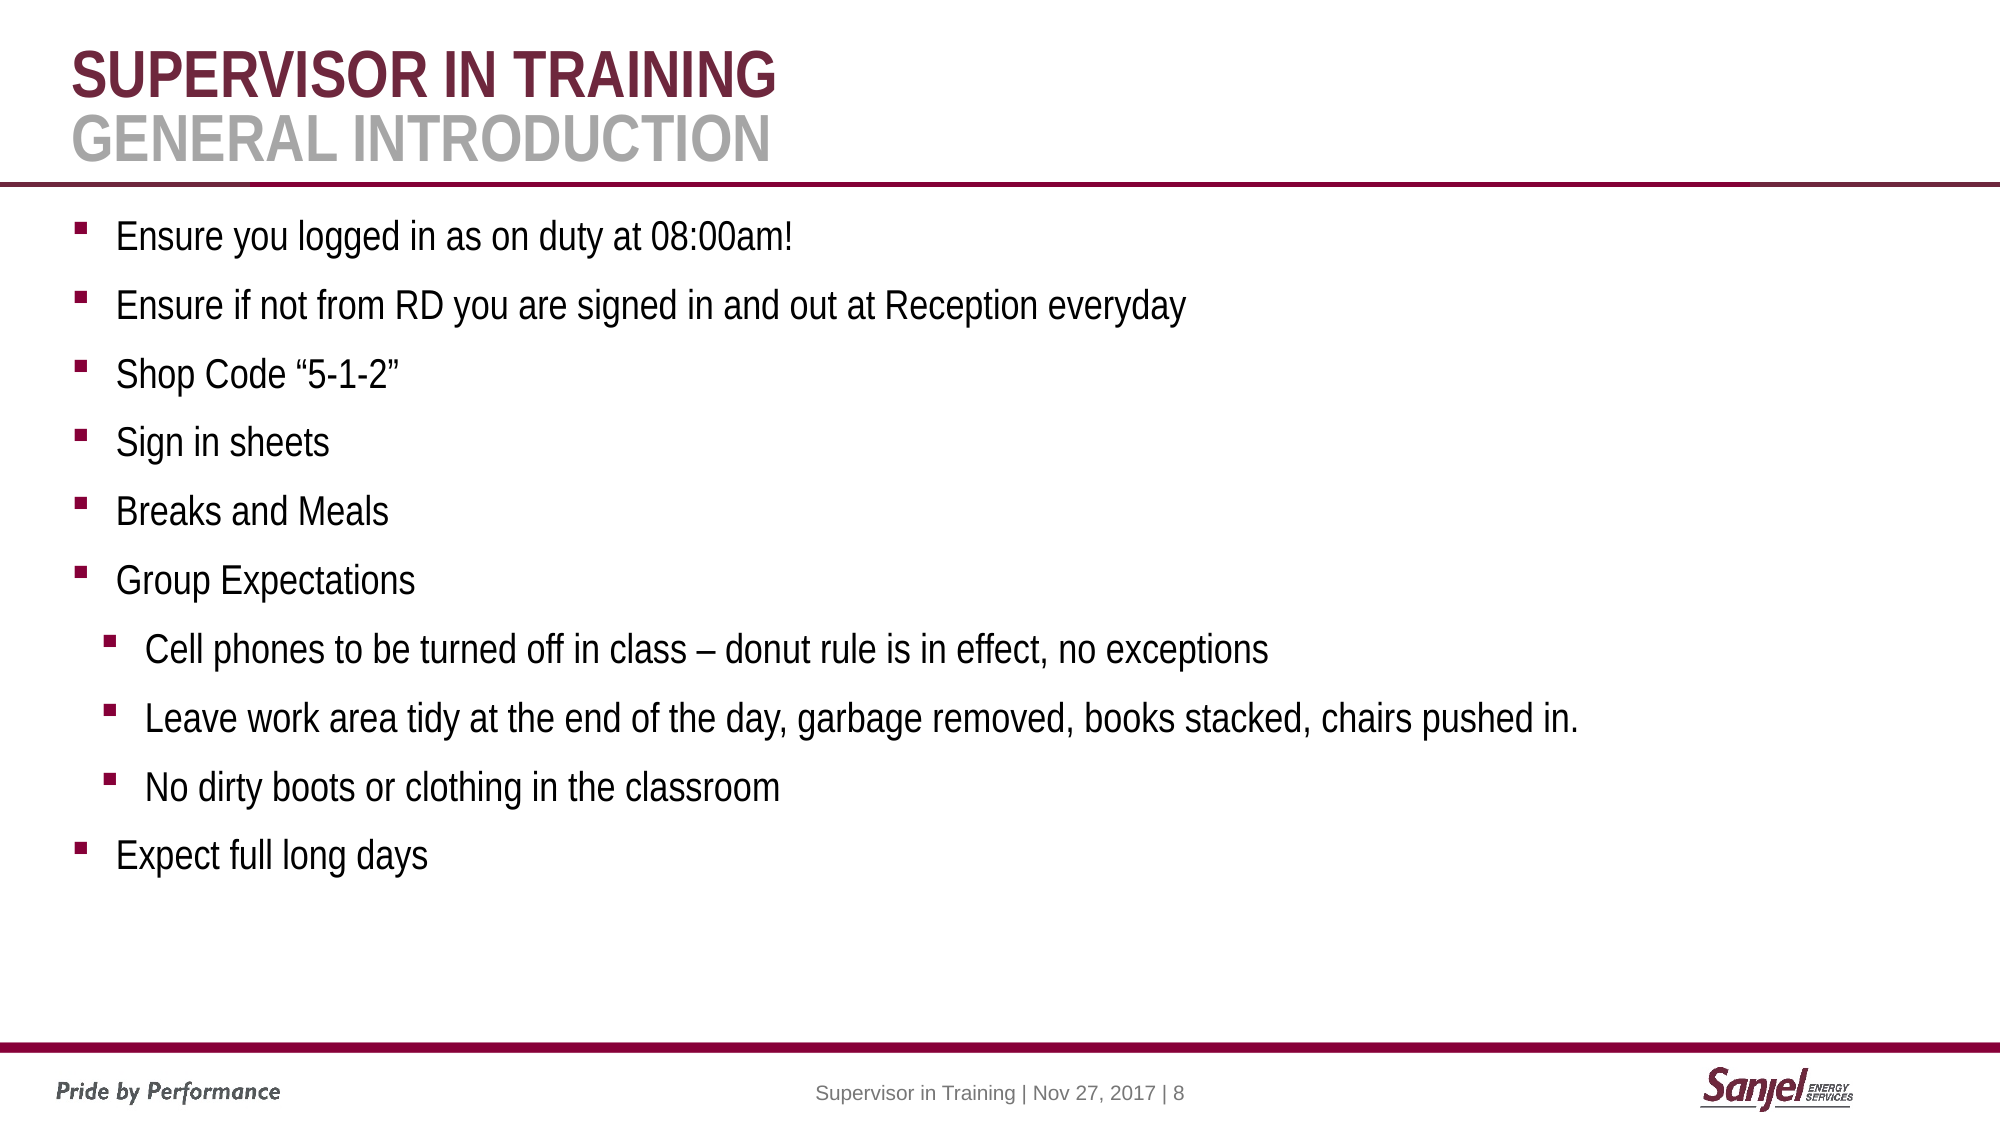

# Supervisor in TRAINING General introduction
Ensure you logged in as on duty at 08:00am!
Ensure if not from RD you are signed in and out at Reception everyday
Shop Code “5-1-2”
Sign in sheets
Breaks and Meals
Group Expectations
Cell phones to be turned off in class – donut rule is in effect, no exceptions
Leave work area tidy at the end of the day, garbage removed, books stacked, chairs pushed in.
No dirty boots or clothing in the classroom
Expect full long days